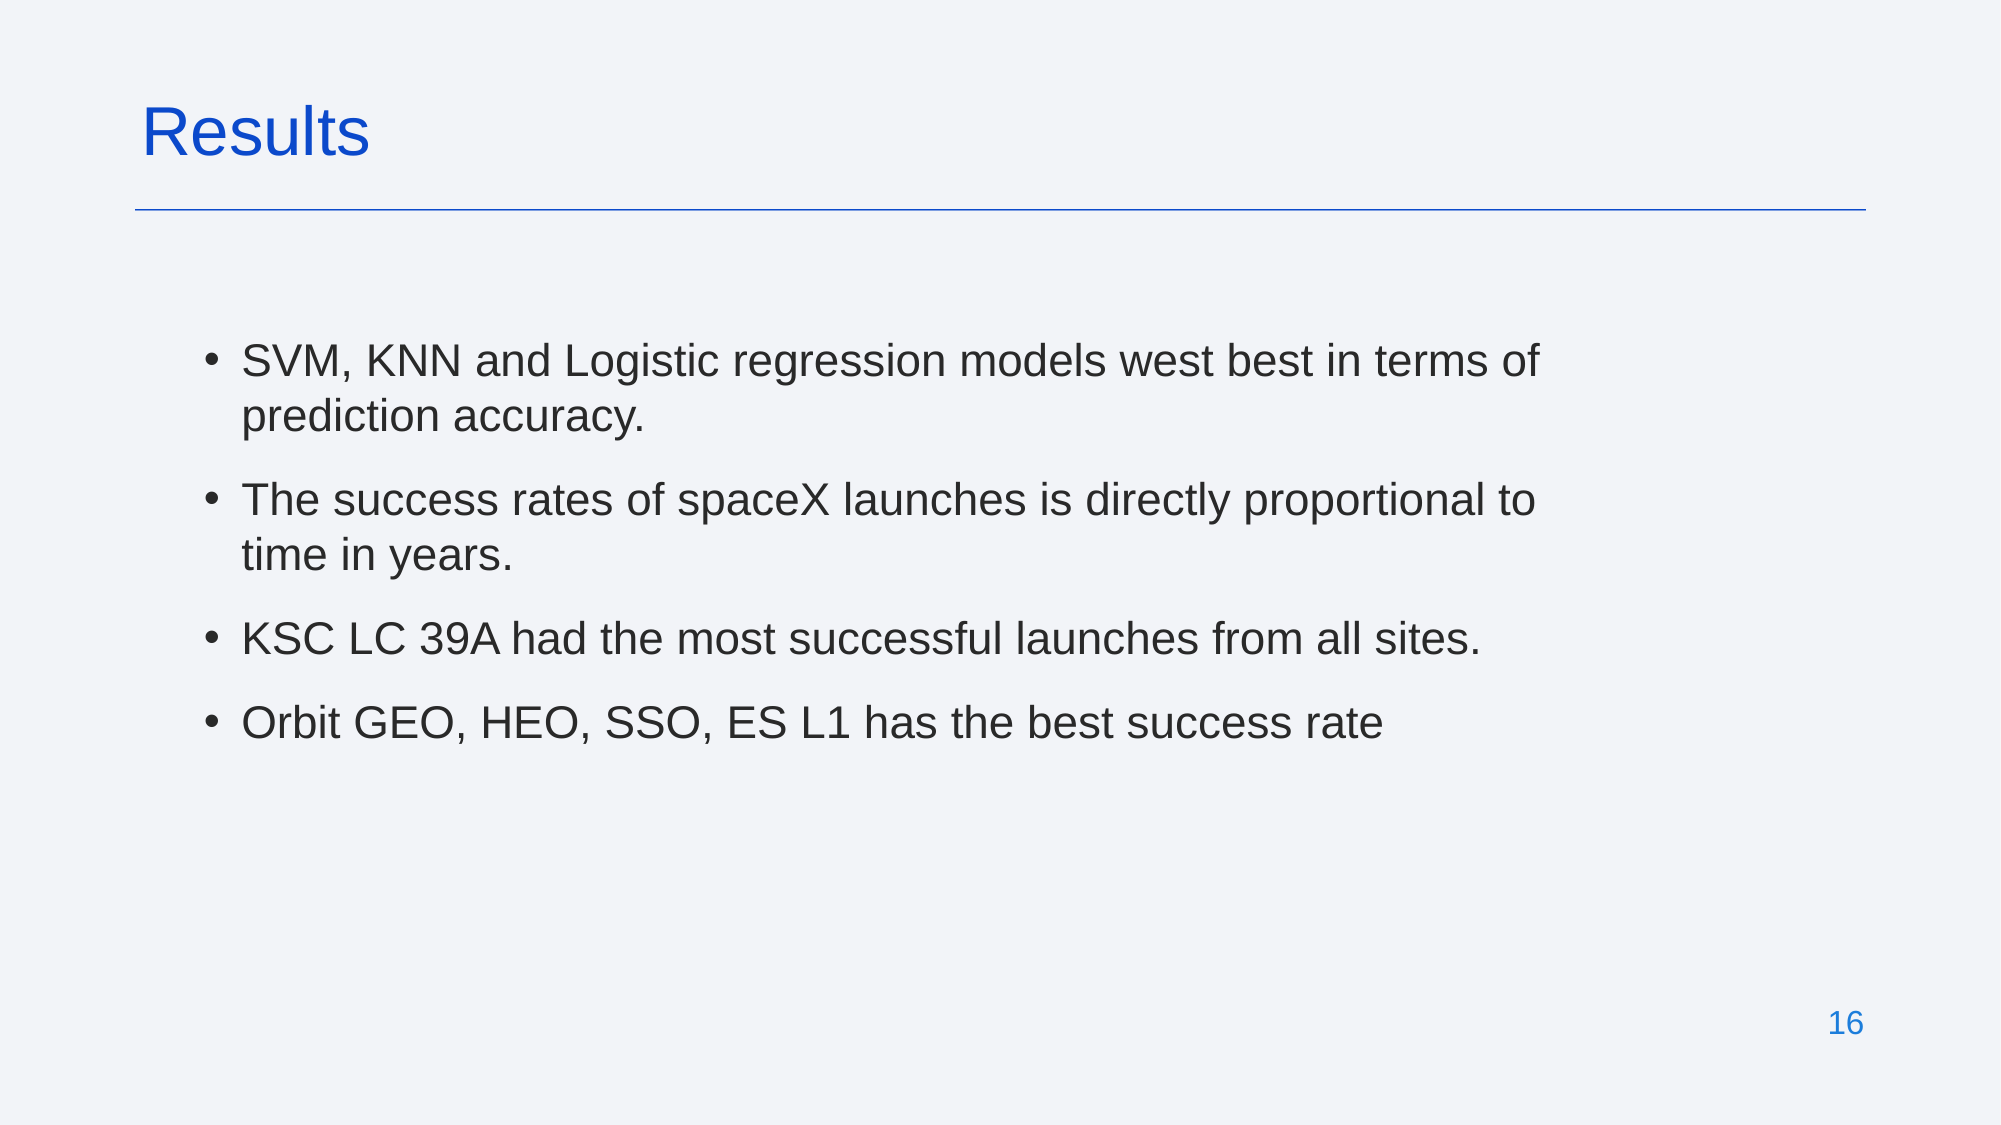

Results
SVM, KNN and Logistic regression models west best in terms of prediction accuracy.
The success rates of spaceX launches is directly proportional to time in years.
KSC LC 39A had the most successful launches from all sites.
Orbit GEO, HEO, SSO, ES L1 has the best success rate

16